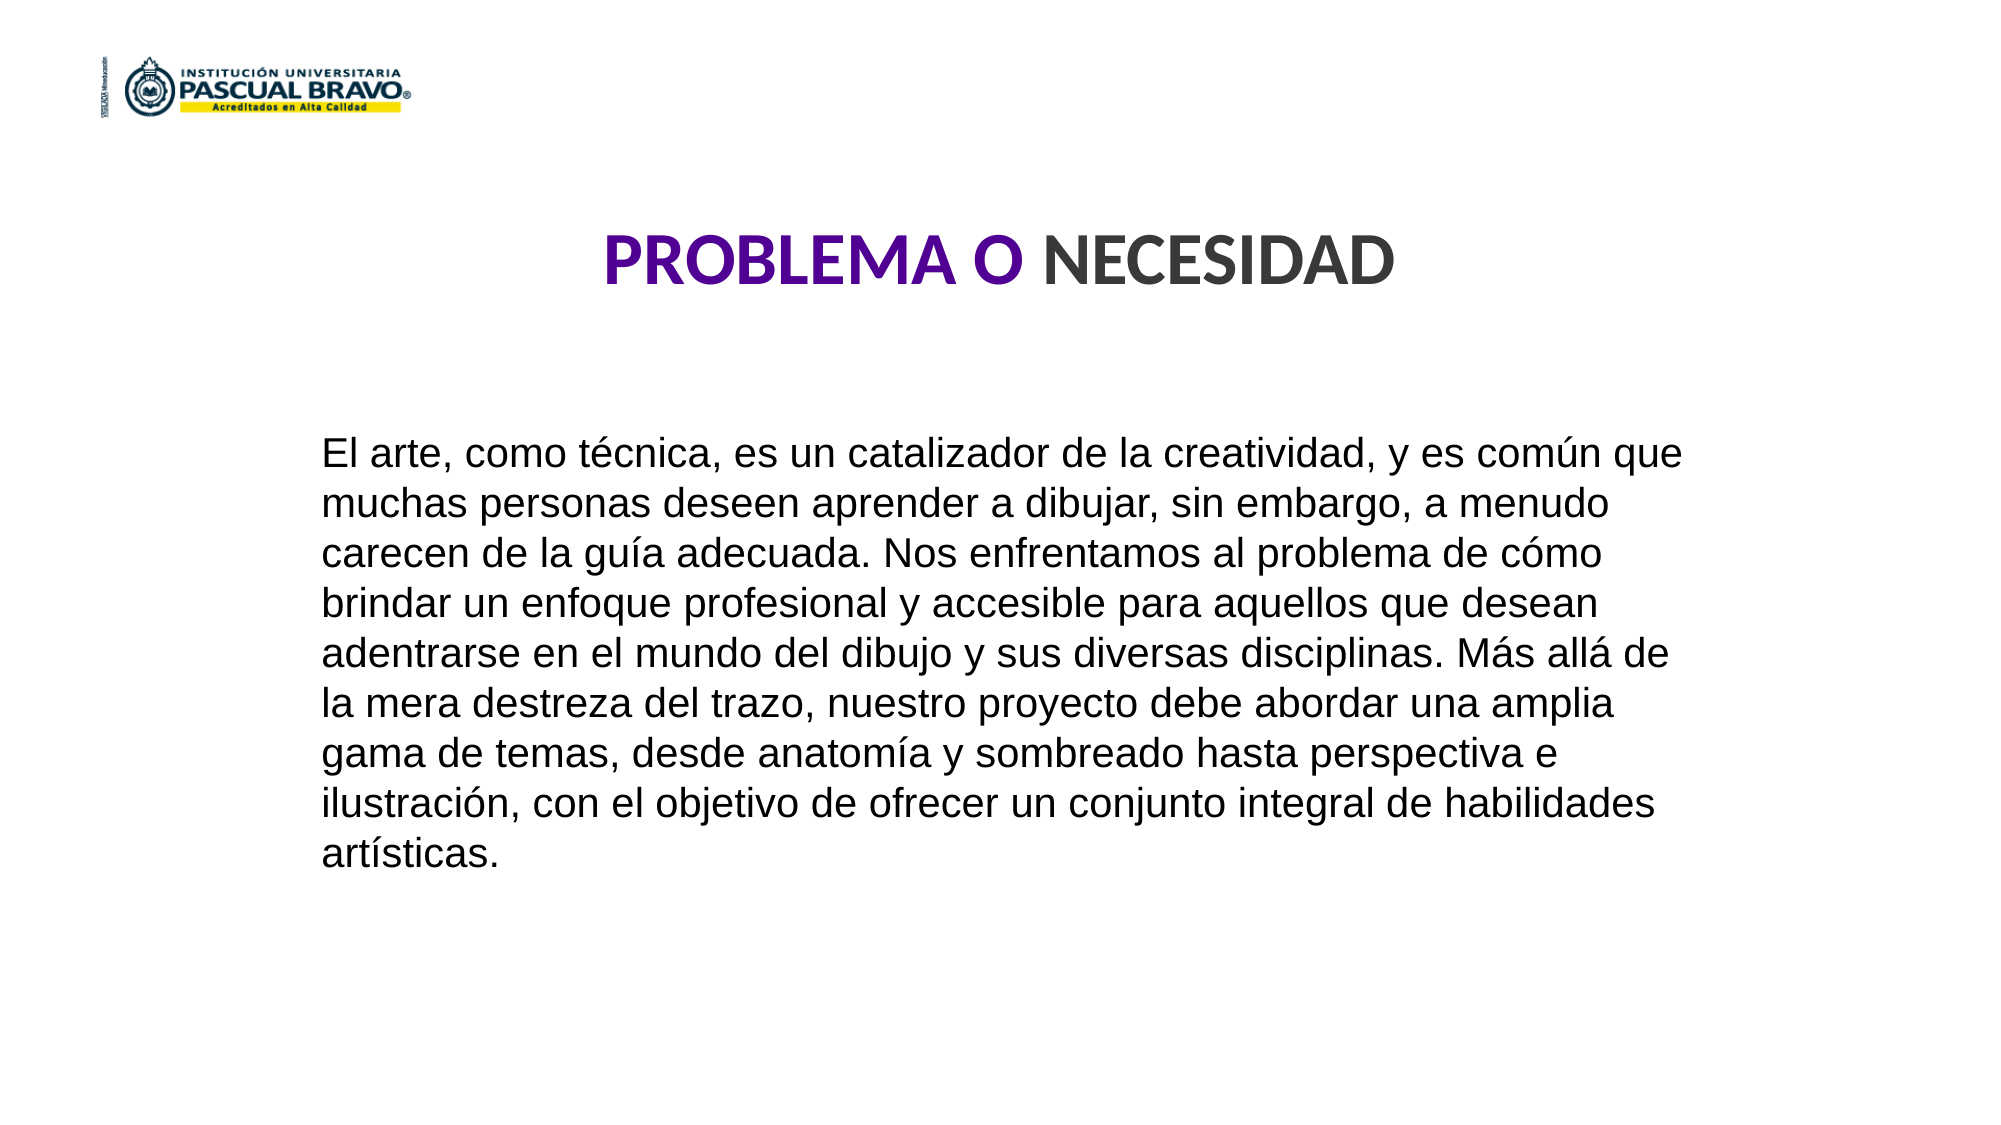

PROBLEMA O NECESIDAD
El arte, como técnica, es un catalizador de la creatividad, y es común que muchas personas deseen aprender a dibujar, sin embargo, a menudo carecen de la guía adecuada. Nos enfrentamos al problema de cómo brindar un enfoque profesional y accesible para aquellos que desean adentrarse en el mundo del dibujo y sus diversas disciplinas. Más allá de la mera destreza del trazo, nuestro proyecto debe abordar una amplia gama de temas, desde anatomía y sombreado hasta perspectiva e ilustración, con el objetivo de ofrecer un conjunto integral de habilidades artísticas.